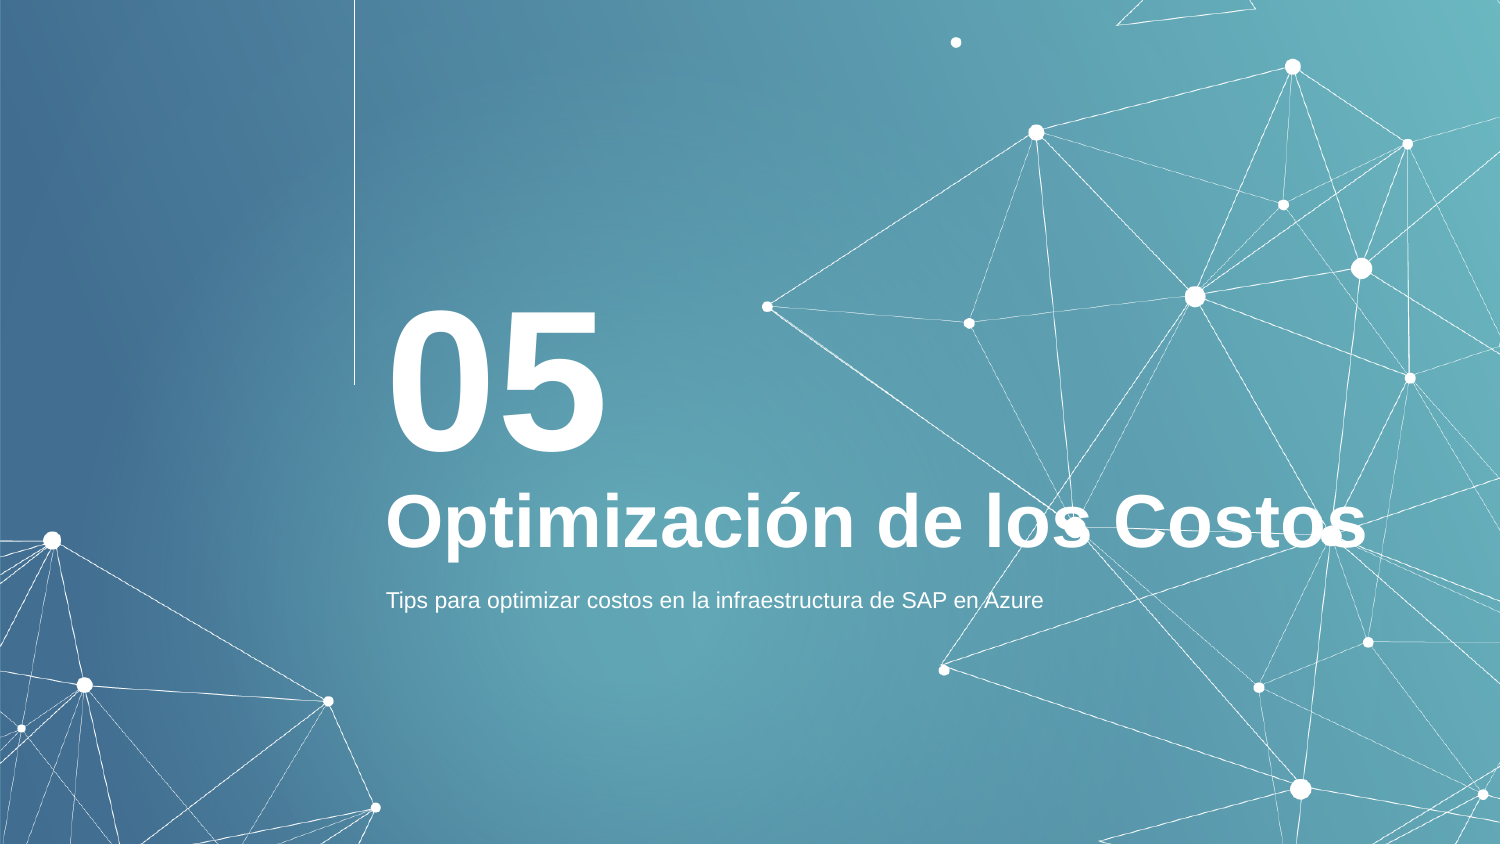

05
# Optimización de los Costos
Tips para optimizar costos en la infraestructura de SAP en Azure